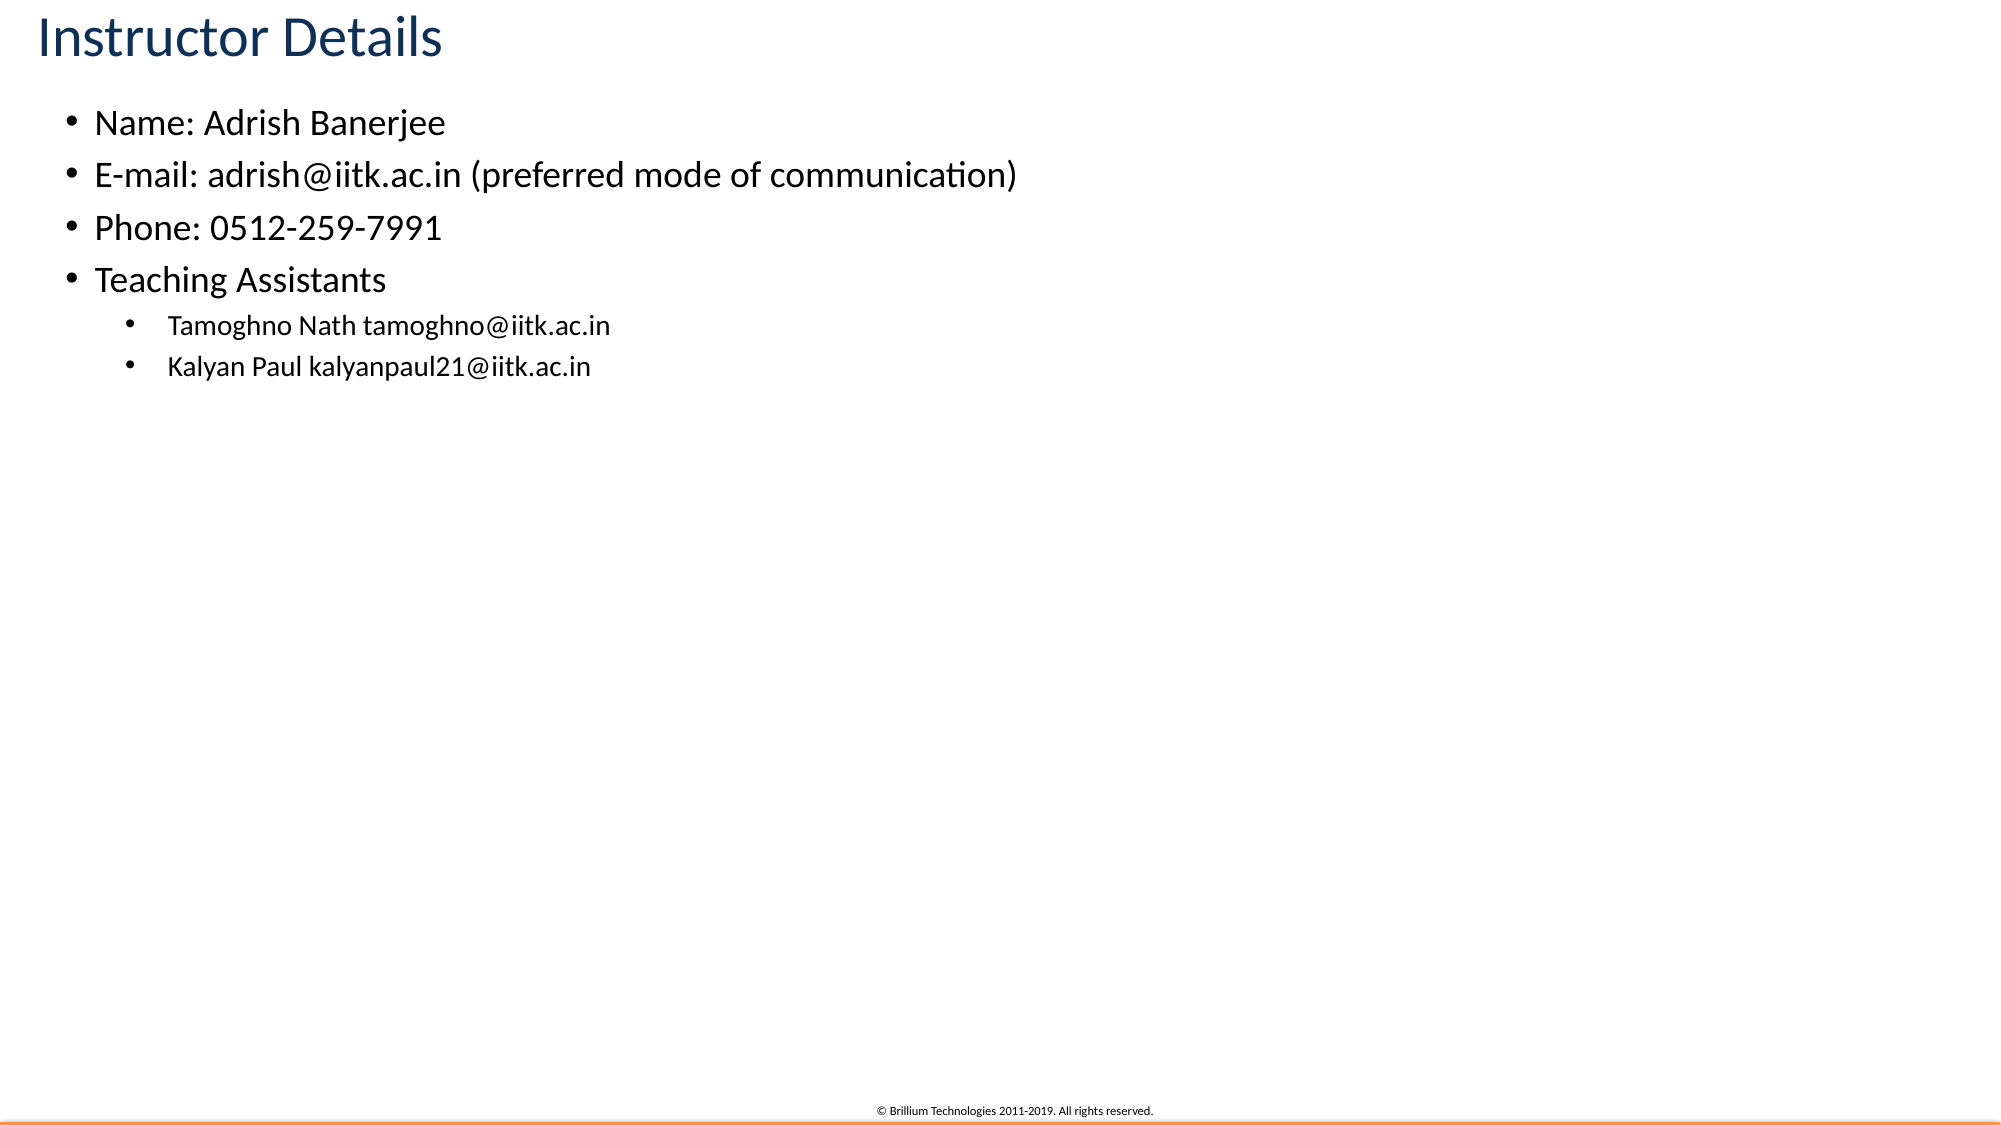

# Instructor Details
Name: Adrish Banerjee
E-mail: adrish@iitk.ac.in (preferred mode of communication)
Phone: 0512-259-7991
Teaching Assistants
Tamoghno Nath tamoghno@iitk.ac.in
Kalyan Paul kalyanpaul21@iitk.ac.in